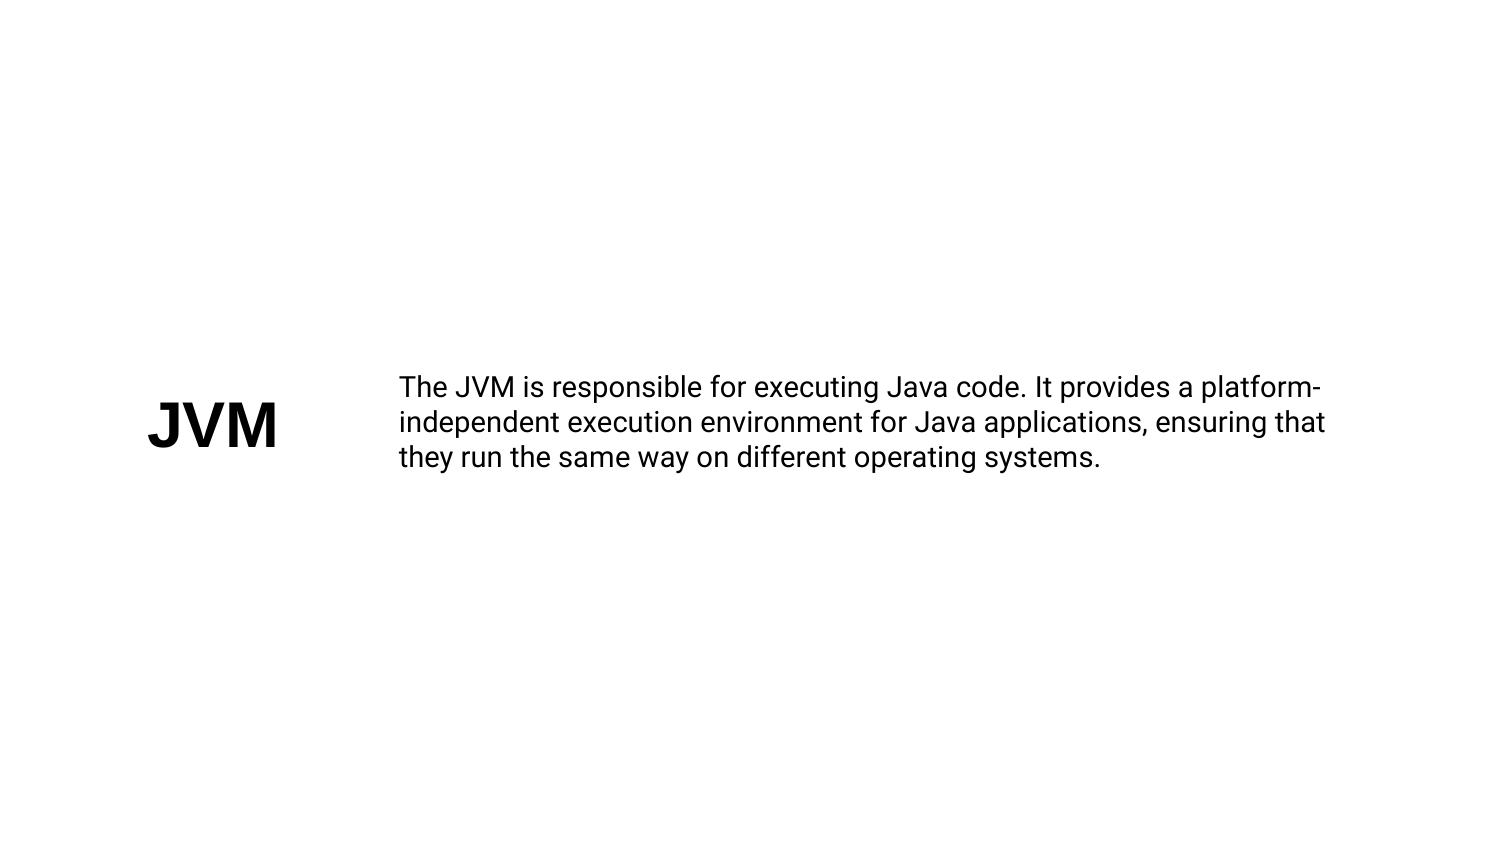

The JVM is responsible for executing Java code. It provides a platform-independent execution environment for Java applications, ensuring that they run the same way on different operating systems.
JVM